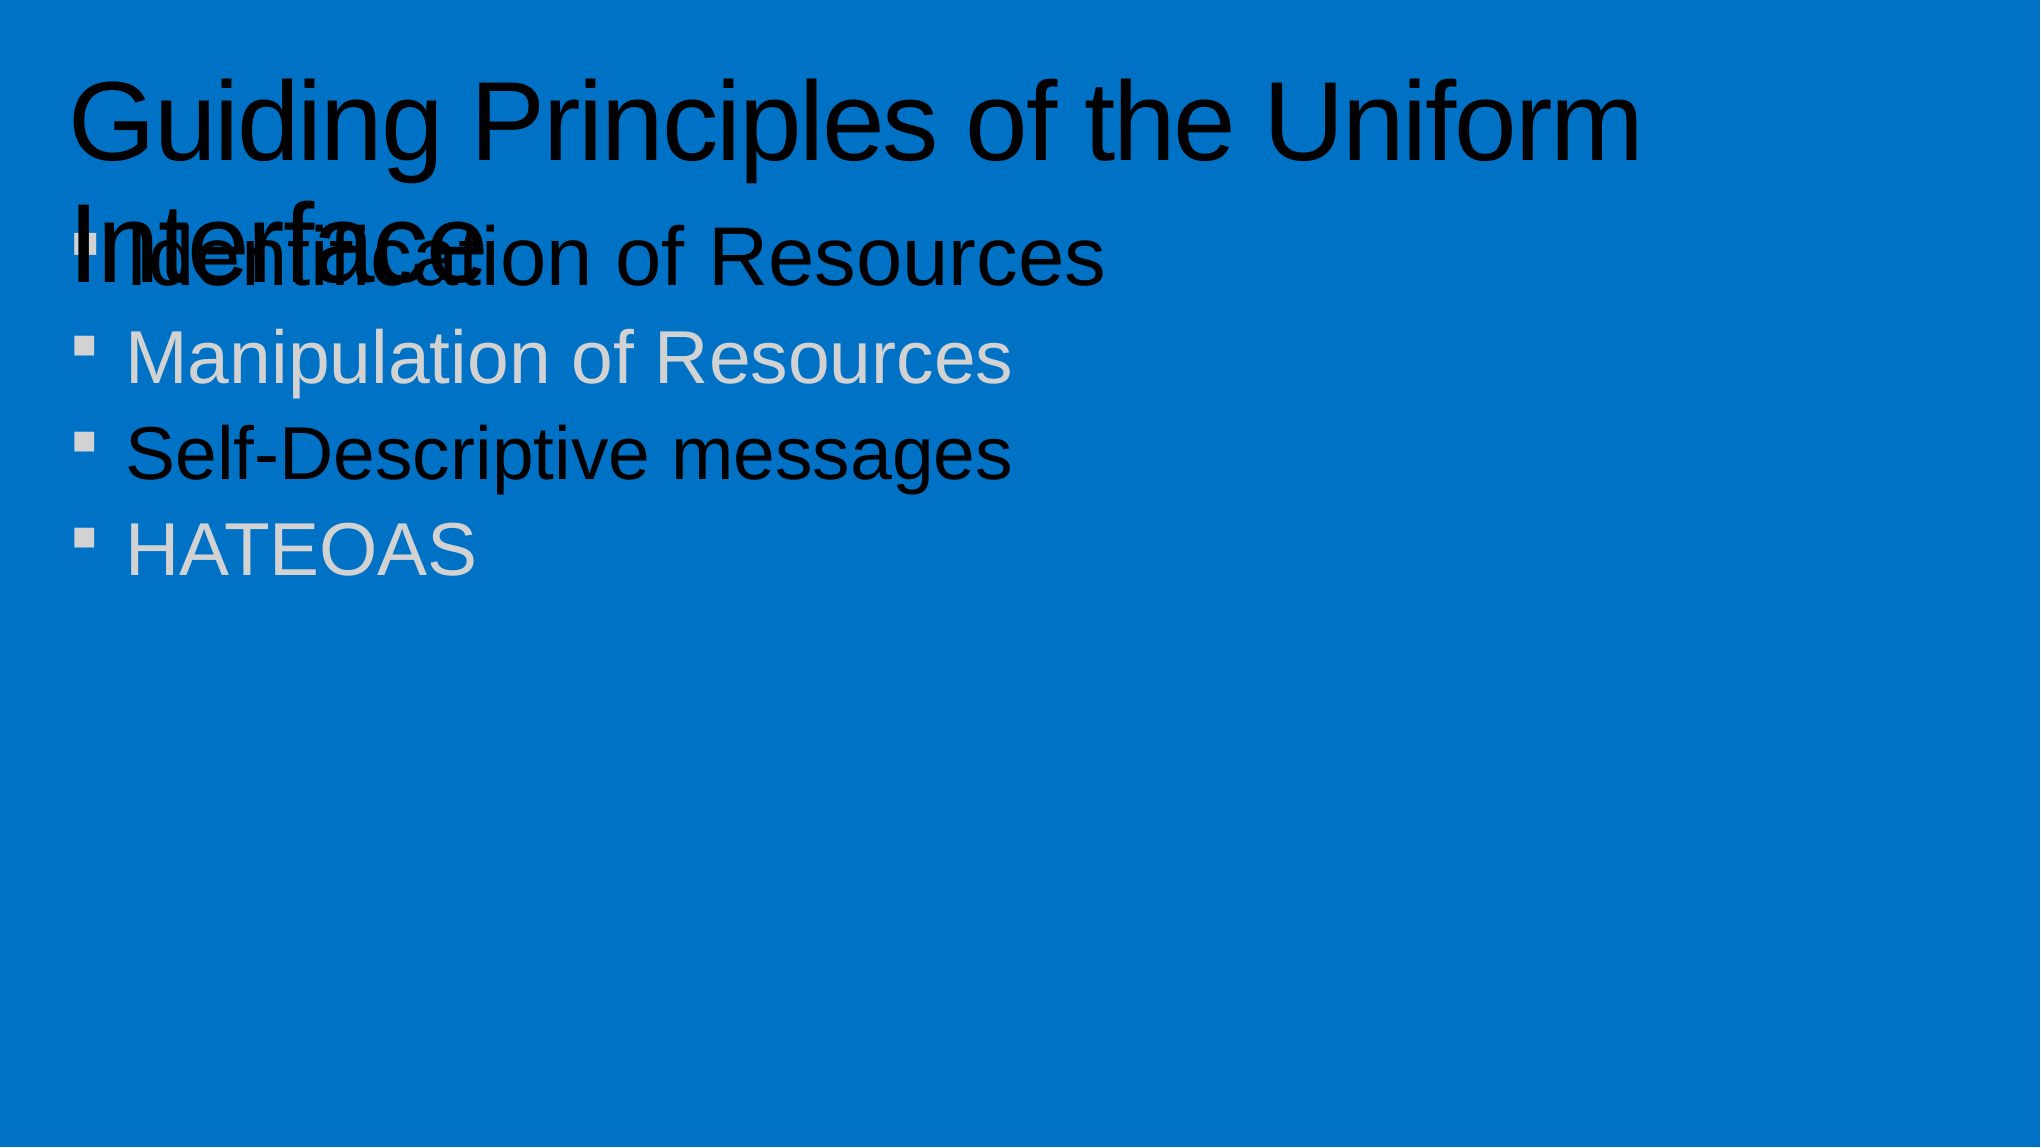

# Guiding Principles of the Uniform Interface
Identification of Resources
Manipulation of Resources
Self-Descriptive messages
HATEOAS